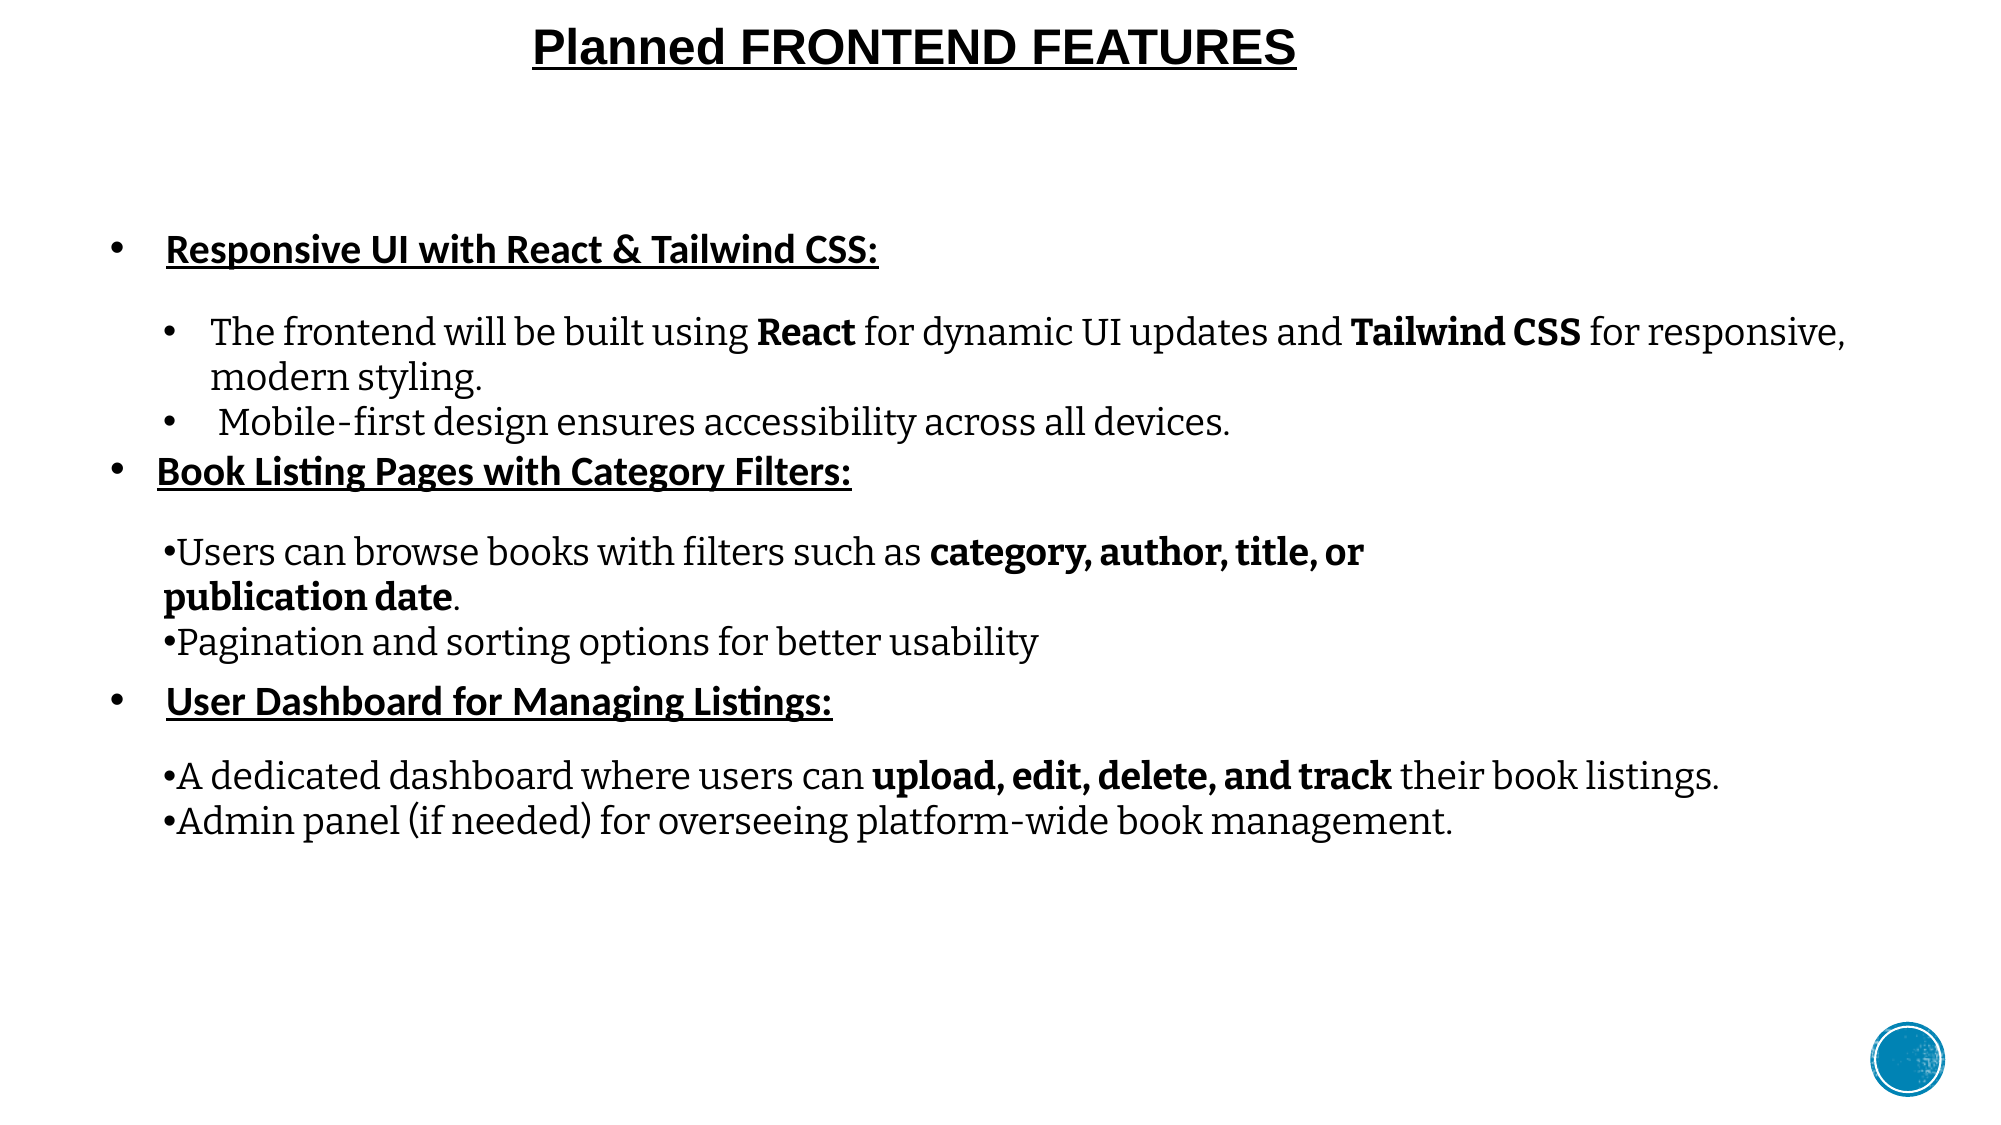

Planned FRONTEND FEATURES
Responsive UI with React & Tailwind CSS:

The frontend will be built using React for dynamic UI updates and Tailwind CSS for responsive, modern styling.
 Mobile-first design ensures accessibility across all devices.
Book Listing Pages with Category Filters:
Users can browse books with filters such as category, author, title, or publication date.
Pagination and sorting options for better usability
User Dashboard for Managing Listings:
A dedicated dashboard where users can upload, edit, delete, and track their book listings.
Admin panel (if needed) for overseeing platform-wide book management.